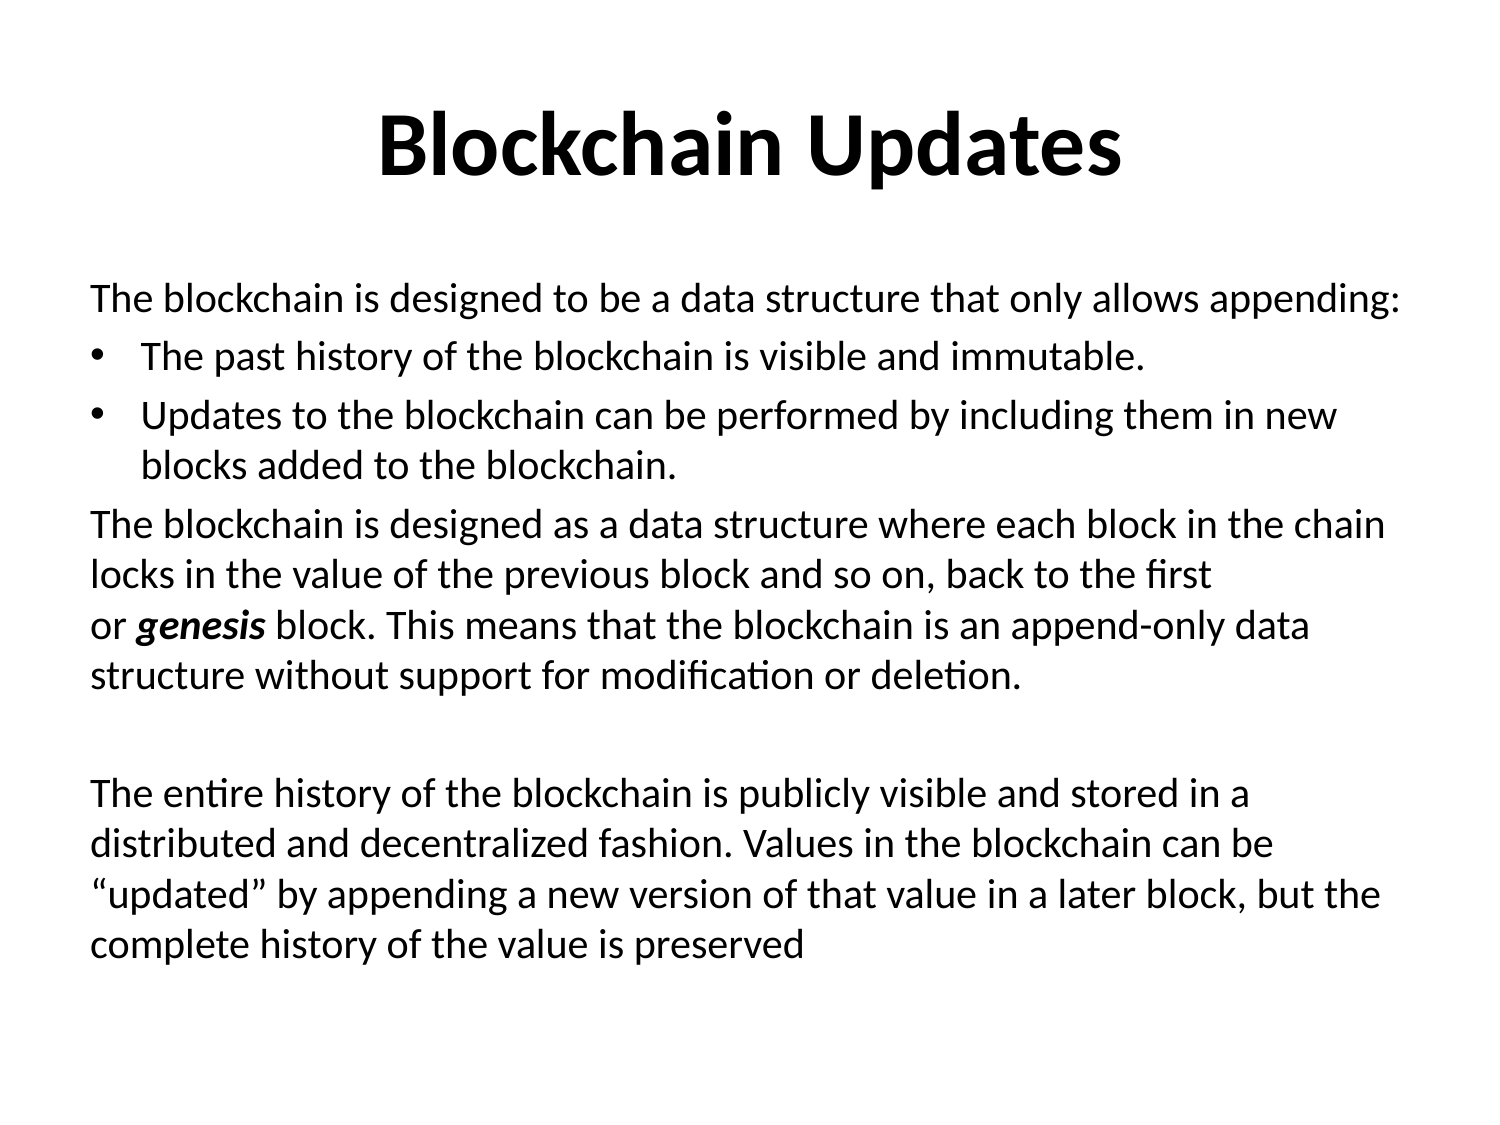

# Blockchain Updates
The blockchain is designed to be a data structure that only allows appending:
The past history of the blockchain is visible and immutable.
Updates to the blockchain can be performed by including them in new blocks added to the blockchain.
The blockchain is designed as a data structure where each block in the chain locks in the value of the previous block and so on, back to the first or genesis block. This means that the blockchain is an append-only data structure without support for modification or deletion.

The entire history of the blockchain is publicly visible and stored in a distributed and decentralized fashion. Values in the blockchain can be “updated” by appending a new version of that value in a later block, but the complete history of the value is preserved